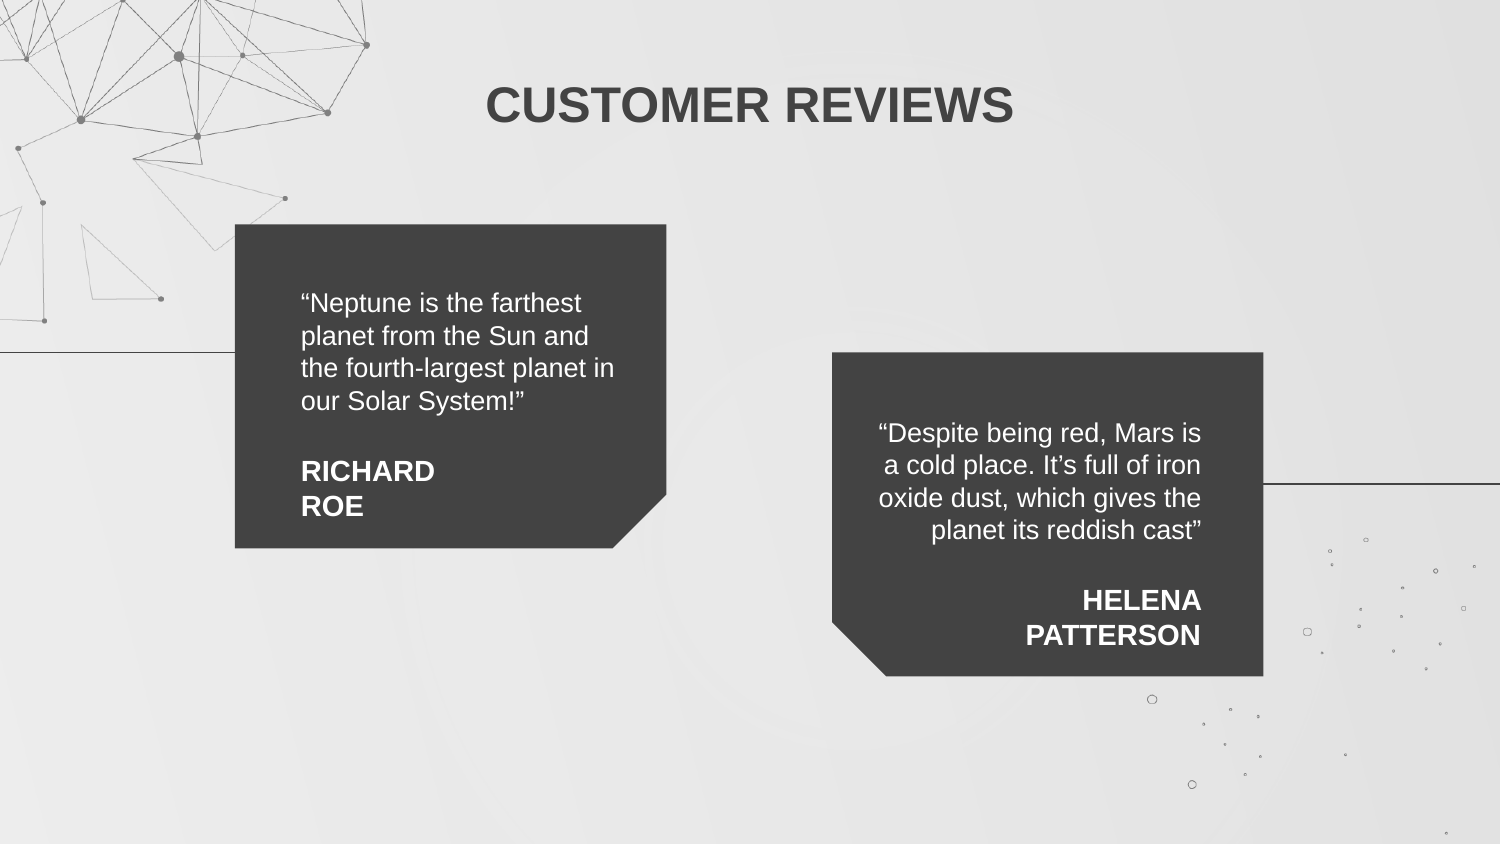

# CUSTOMER REVIEWS

“Neptune is the farthest planet from the Sun and the fourth-largest planet in our Solar System!”

“Despite being red, Mars is a cold place. It’s full of iron oxide dust, which gives the planet its reddish cast”
RICHARD ROE
HELENA PATTERSON